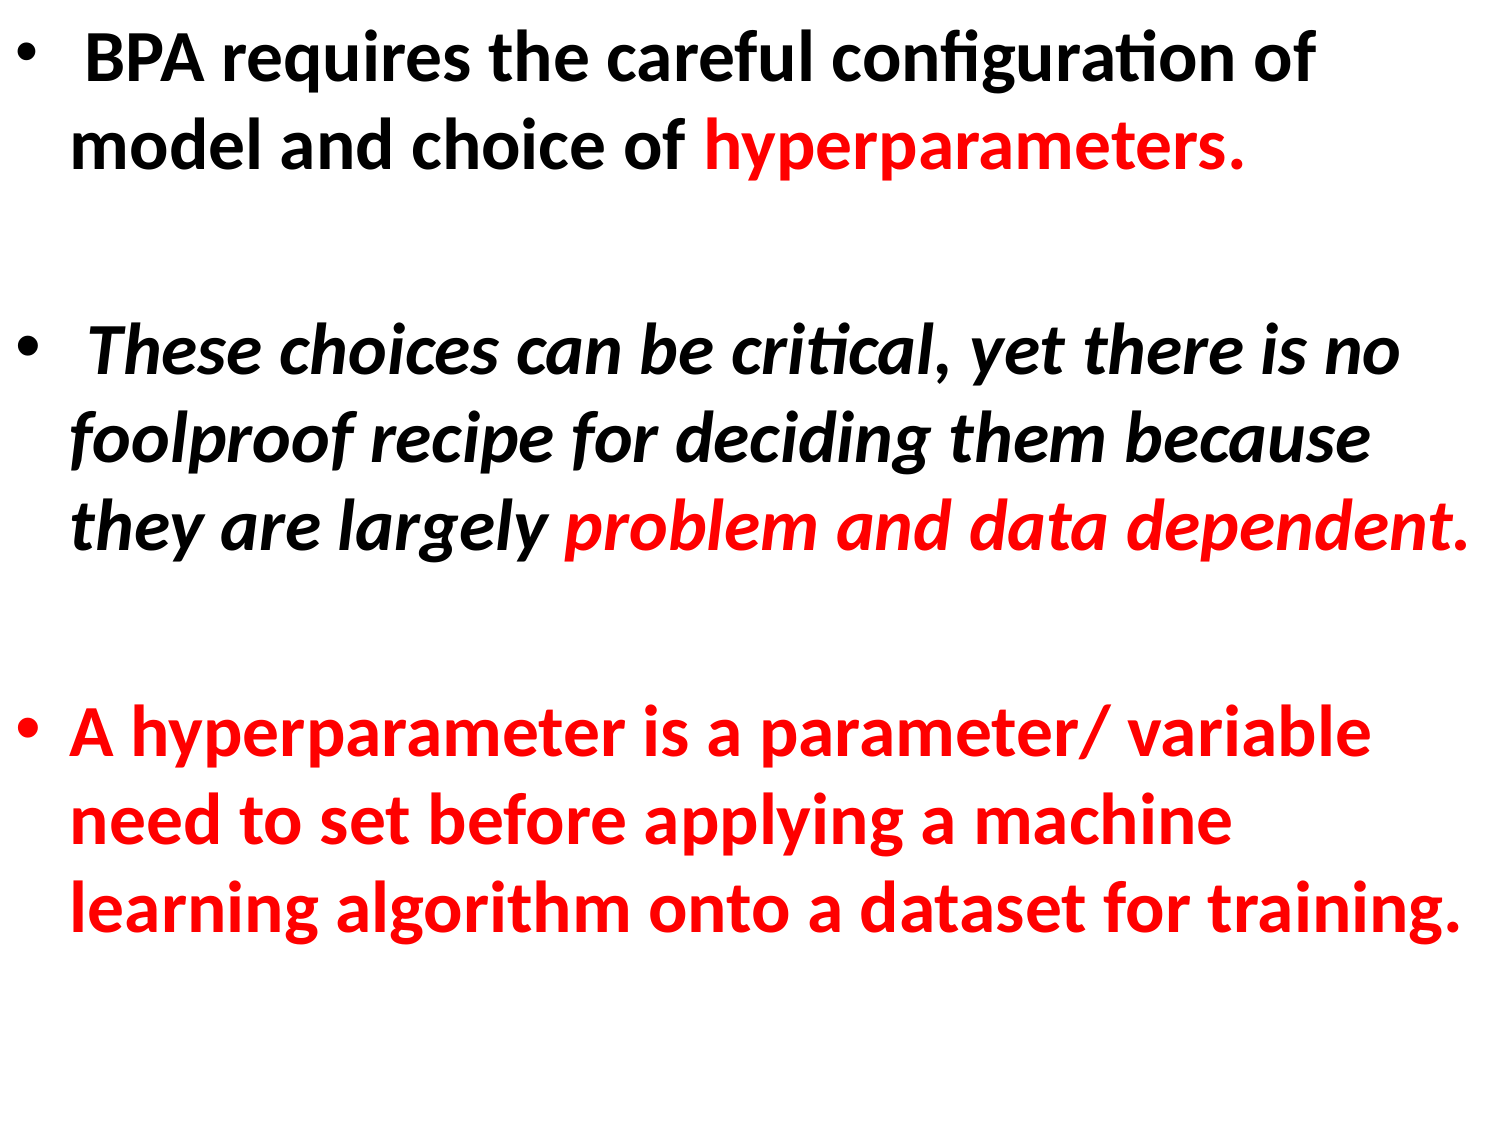

# BPA requires the careful configuration of model and choice of hyperparameters.

 These choices can be critical, yet there is no foolproof recipe for deciding them because they are largely problem and data dependent.

A hyperparameter is a parameter/ variable need to set before applying a machine learning algorithm onto a dataset for training.